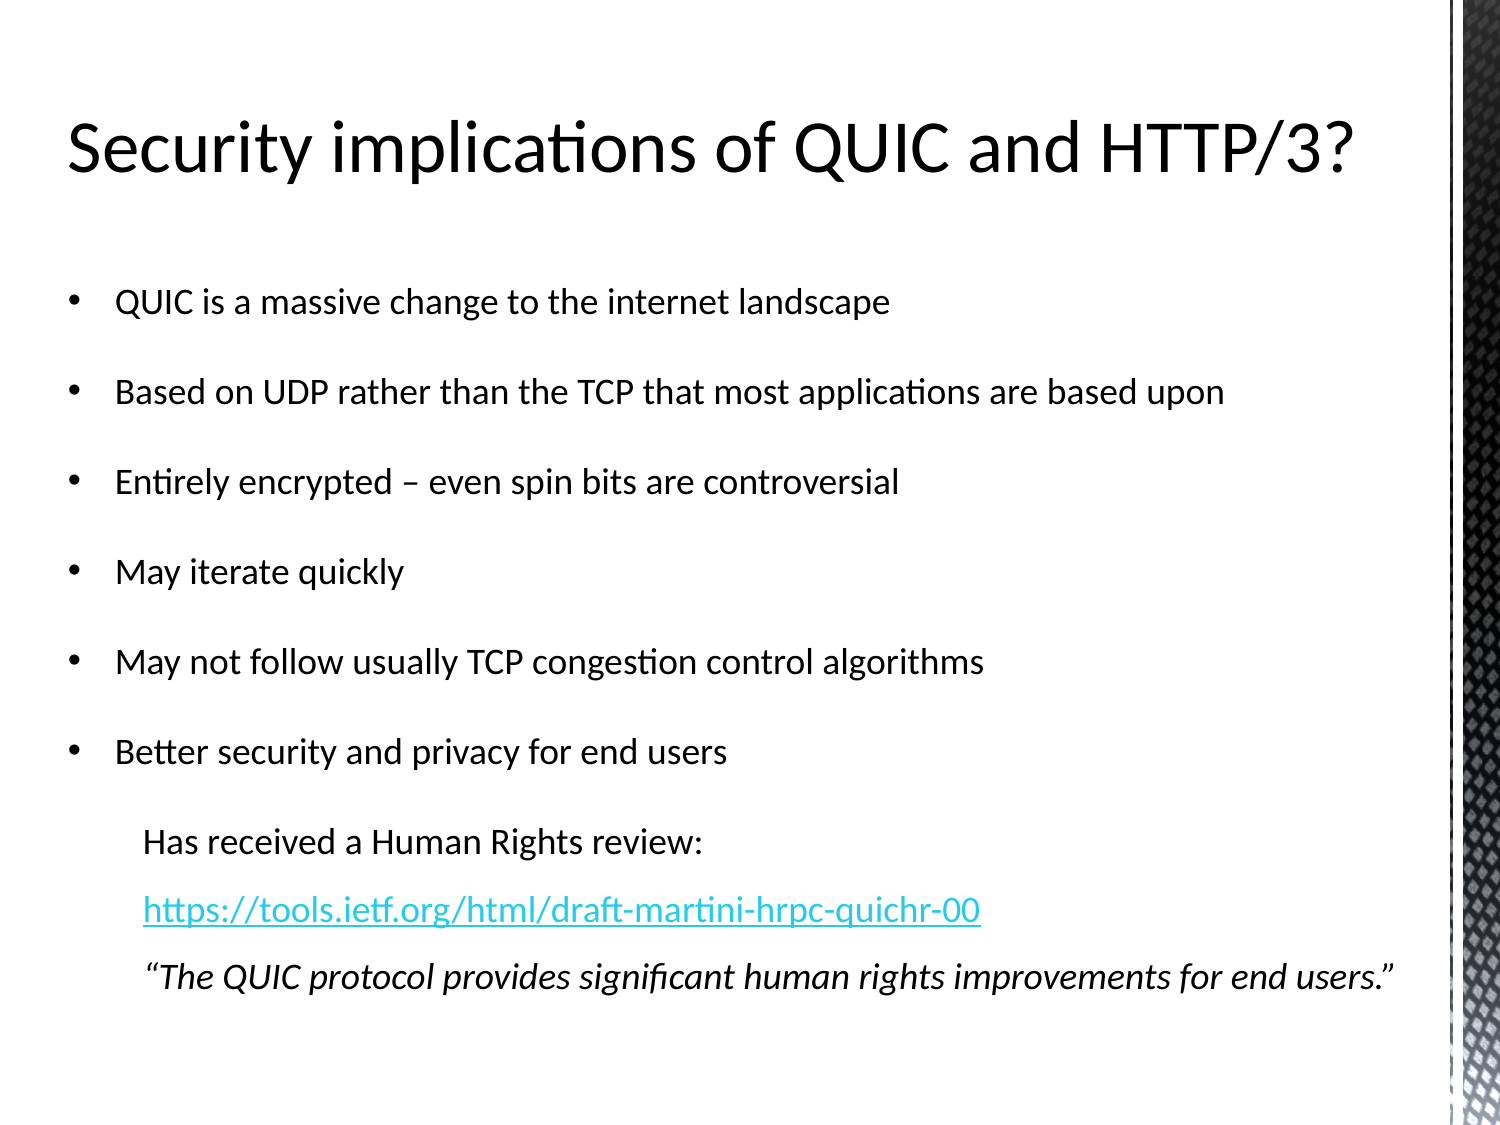

Security implications of QUIC and HTTP/3?

QUIC is a massive change to the internet landscape
Based on UDP rather than the TCP that most applications are based upon
Entirely encrypted – even spin bits are controversial
May iterate quickly
May not follow usually TCP congestion control algorithms
Better security and privacy for end users
Has received a Human Rights review:
https://tools.ietf.org/html/draft-martini-hrpc-quichr-00
“The QUIC protocol provides significant human rights improvements for end users.”